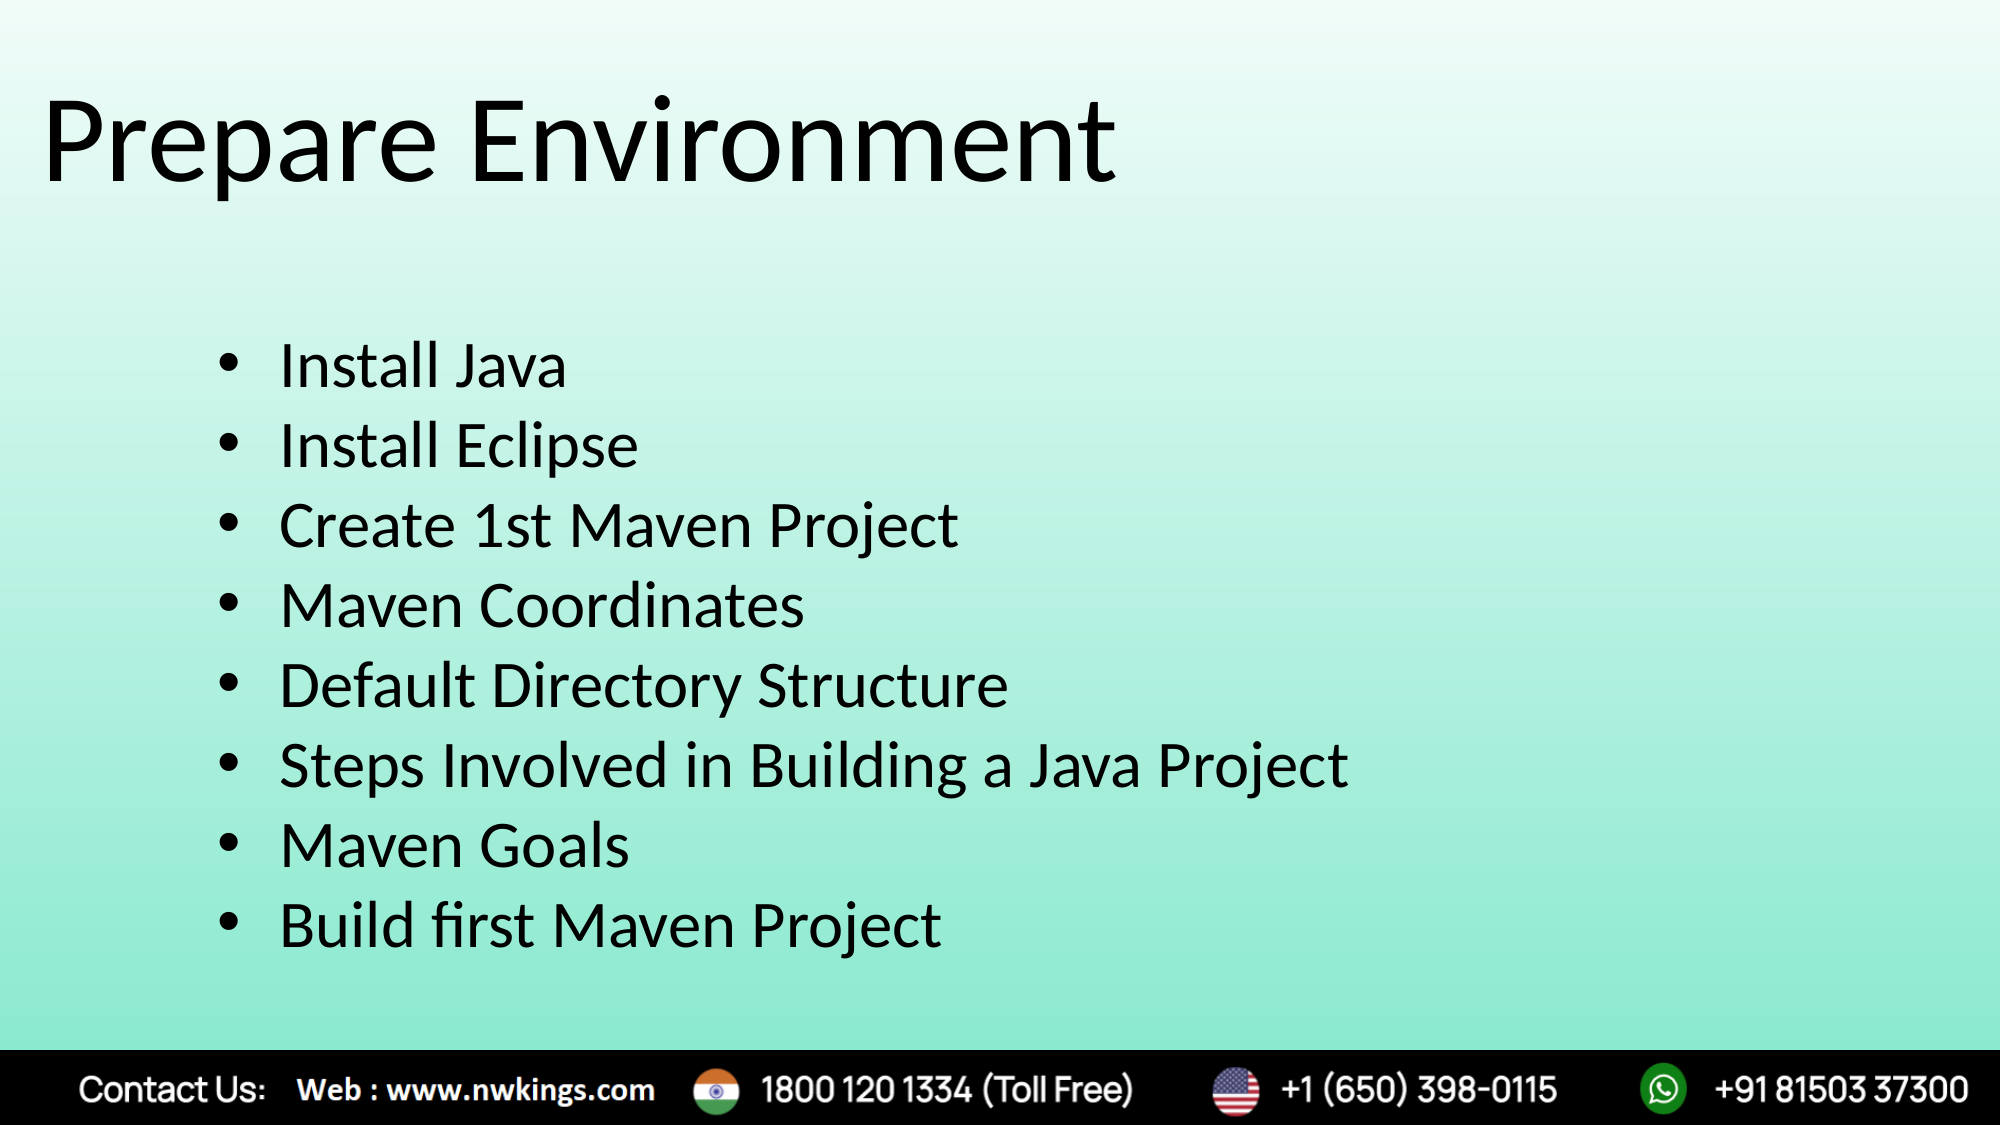

# Prepare Environment
 Install Java
 Install Eclipse
 Create 1st Maven Project
 Maven Coordinates
 Default Directory Structure
 Steps Involved in Building a Java Project
 Maven Goals
 Build first Maven Project